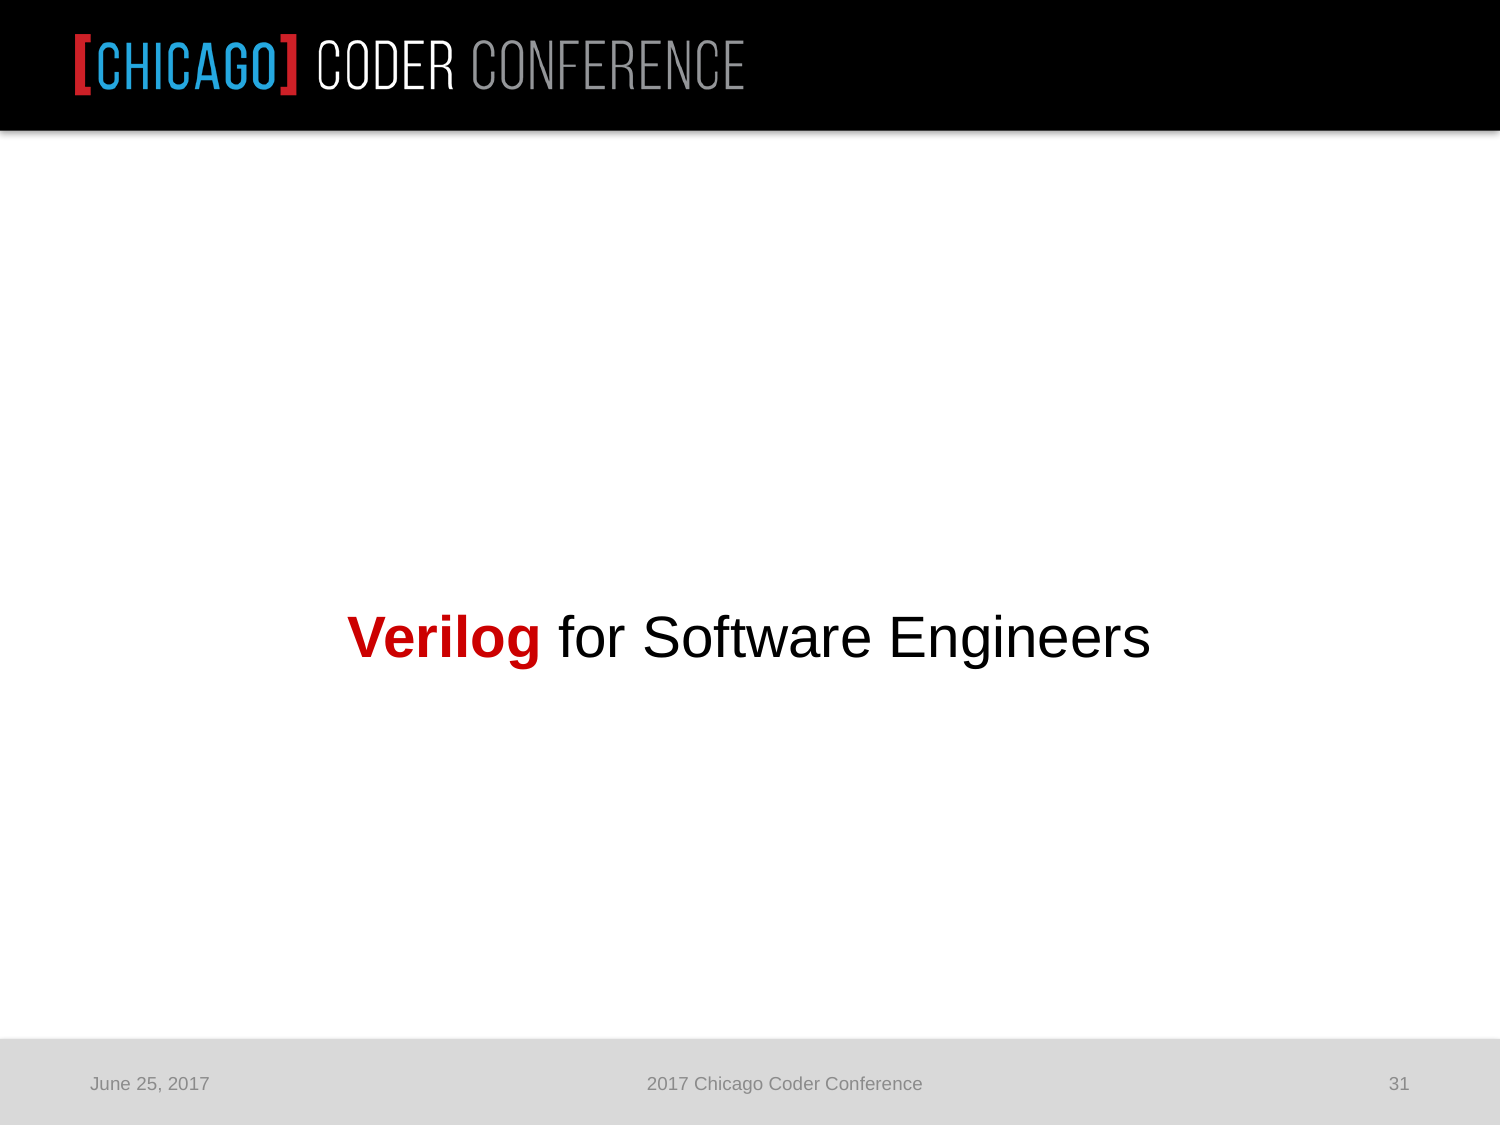

Verilog for Software Engineers
June 25, 2017
2017 Chicago Coder Conference
31